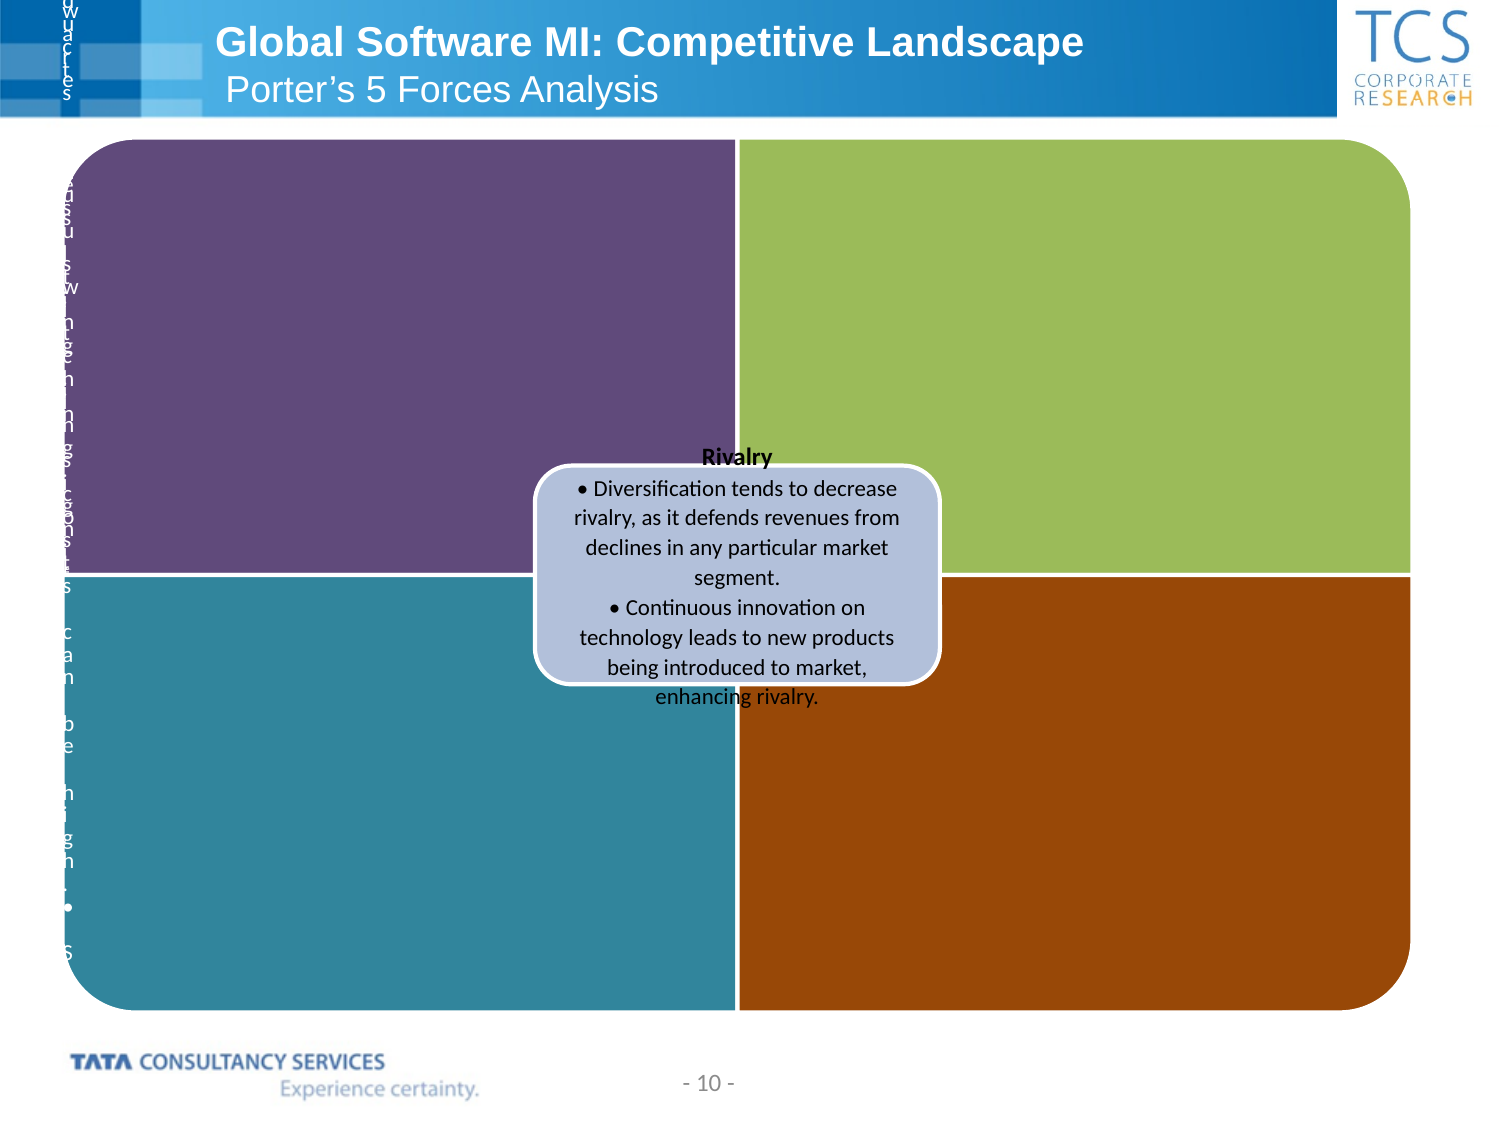

# Global Software MI: Competitive Landscape Porter’s 5 Forces Analysis
Rivalry
• Diversification tends to decrease rivalry, as it defends revenues from declines in any particular market segment.
• Continuous innovation on technology leads to new products being introduced to market, enhancing rivalry.
- 10 -